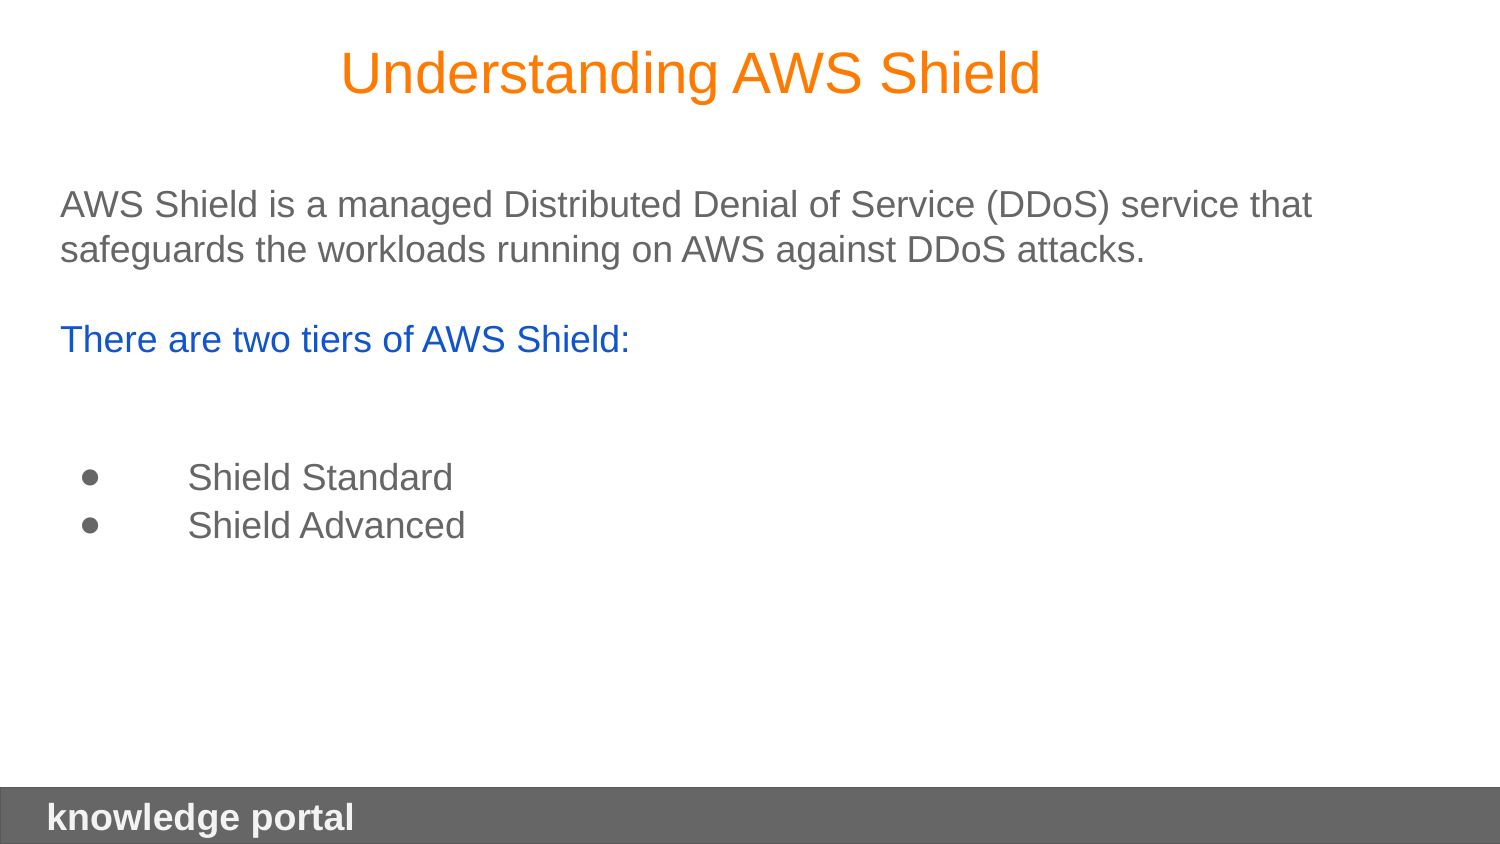

Understanding AWS Shield

AWS Shield is a managed Distributed Denial of Service (DDoS) service that safeguards the workloads running on AWS against DDoS attacks.

There are two tiers of AWS Shield:

     Shield Standard
     Shield Advanced

   knowledge portal